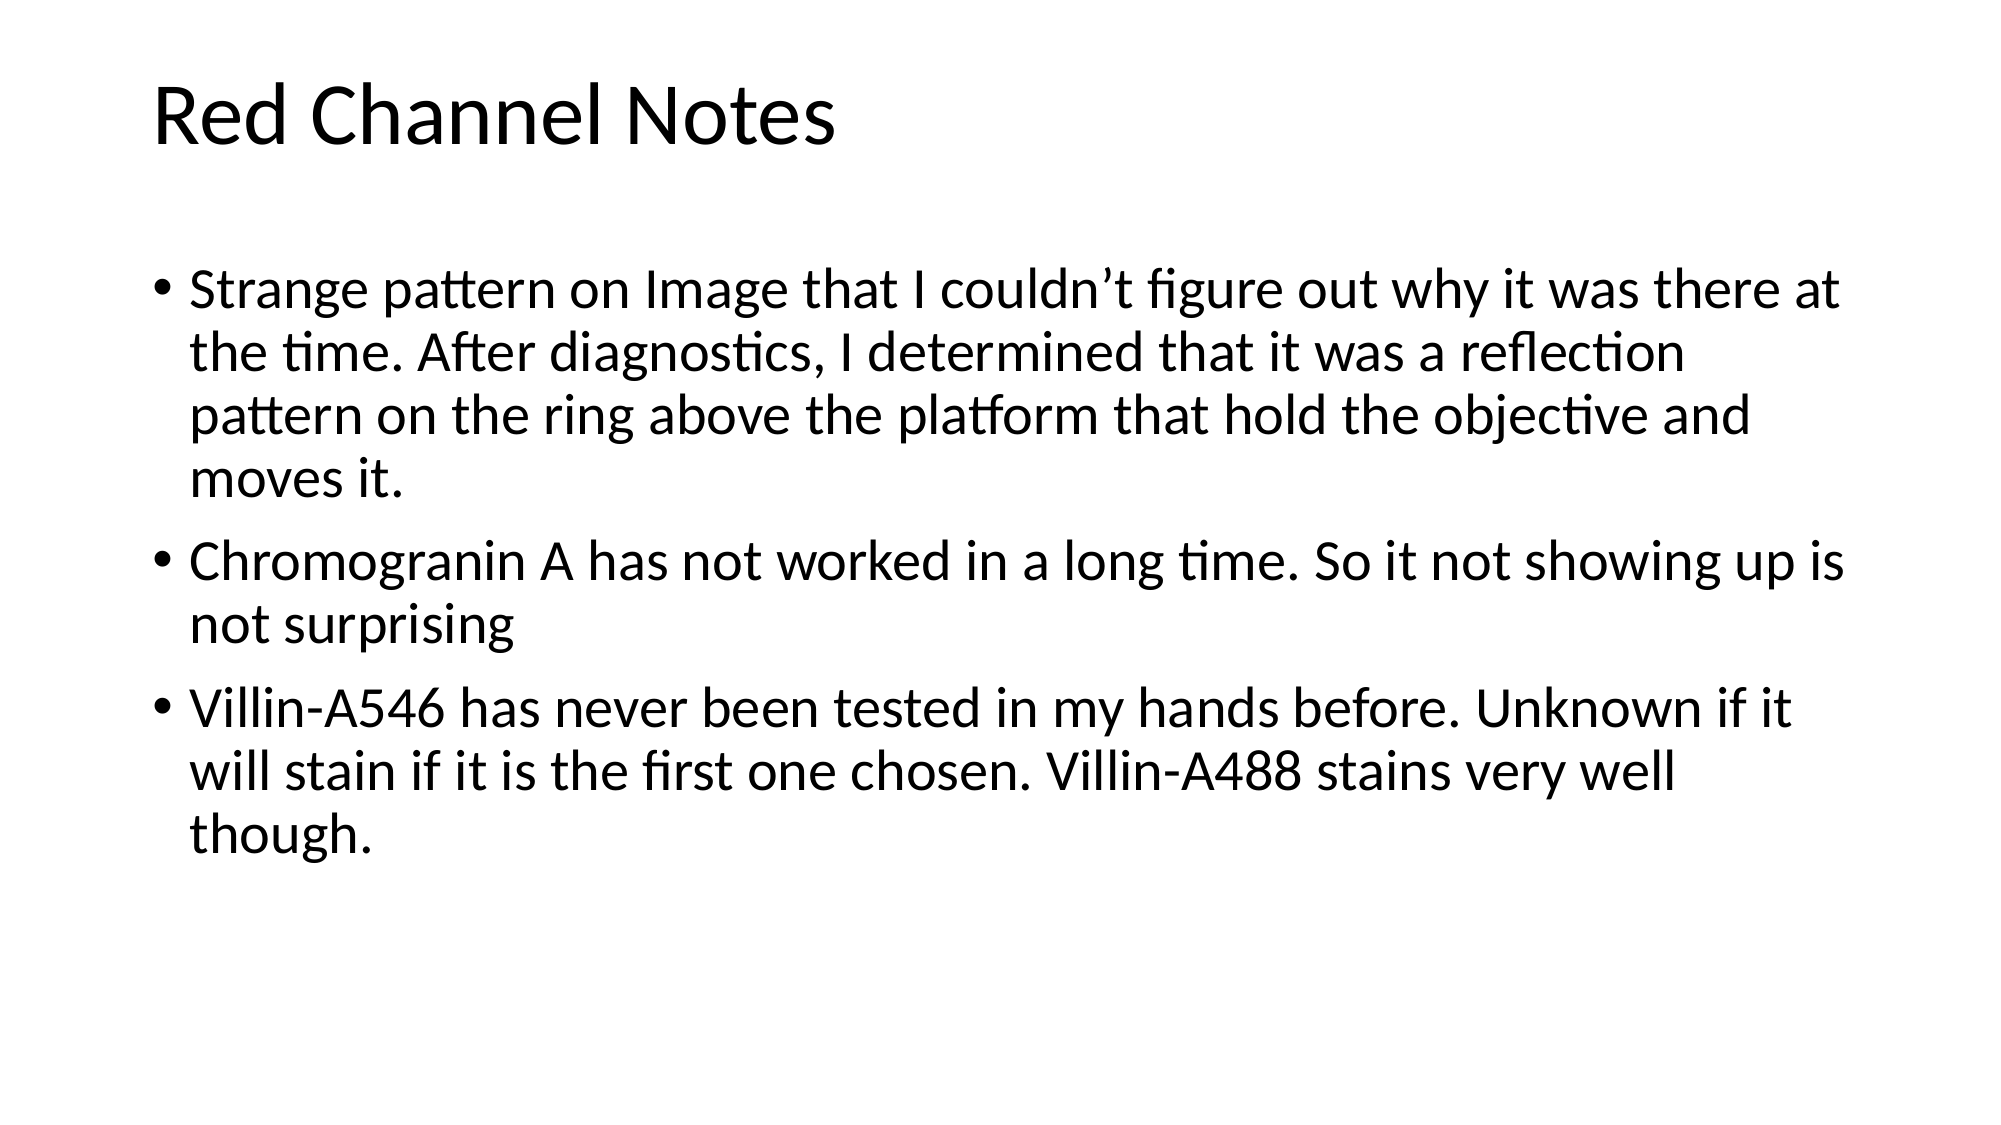

# Red Channel Notes
Strange pattern on Image that I couldn’t figure out why it was there at the time. After diagnostics, I determined that it was a reflection pattern on the ring above the platform that hold the objective and moves it.
Chromogranin A has not worked in a long time. So it not showing up is not surprising
Villin-A546 has never been tested in my hands before. Unknown if it will stain if it is the first one chosen. Villin-A488 stains very well though.